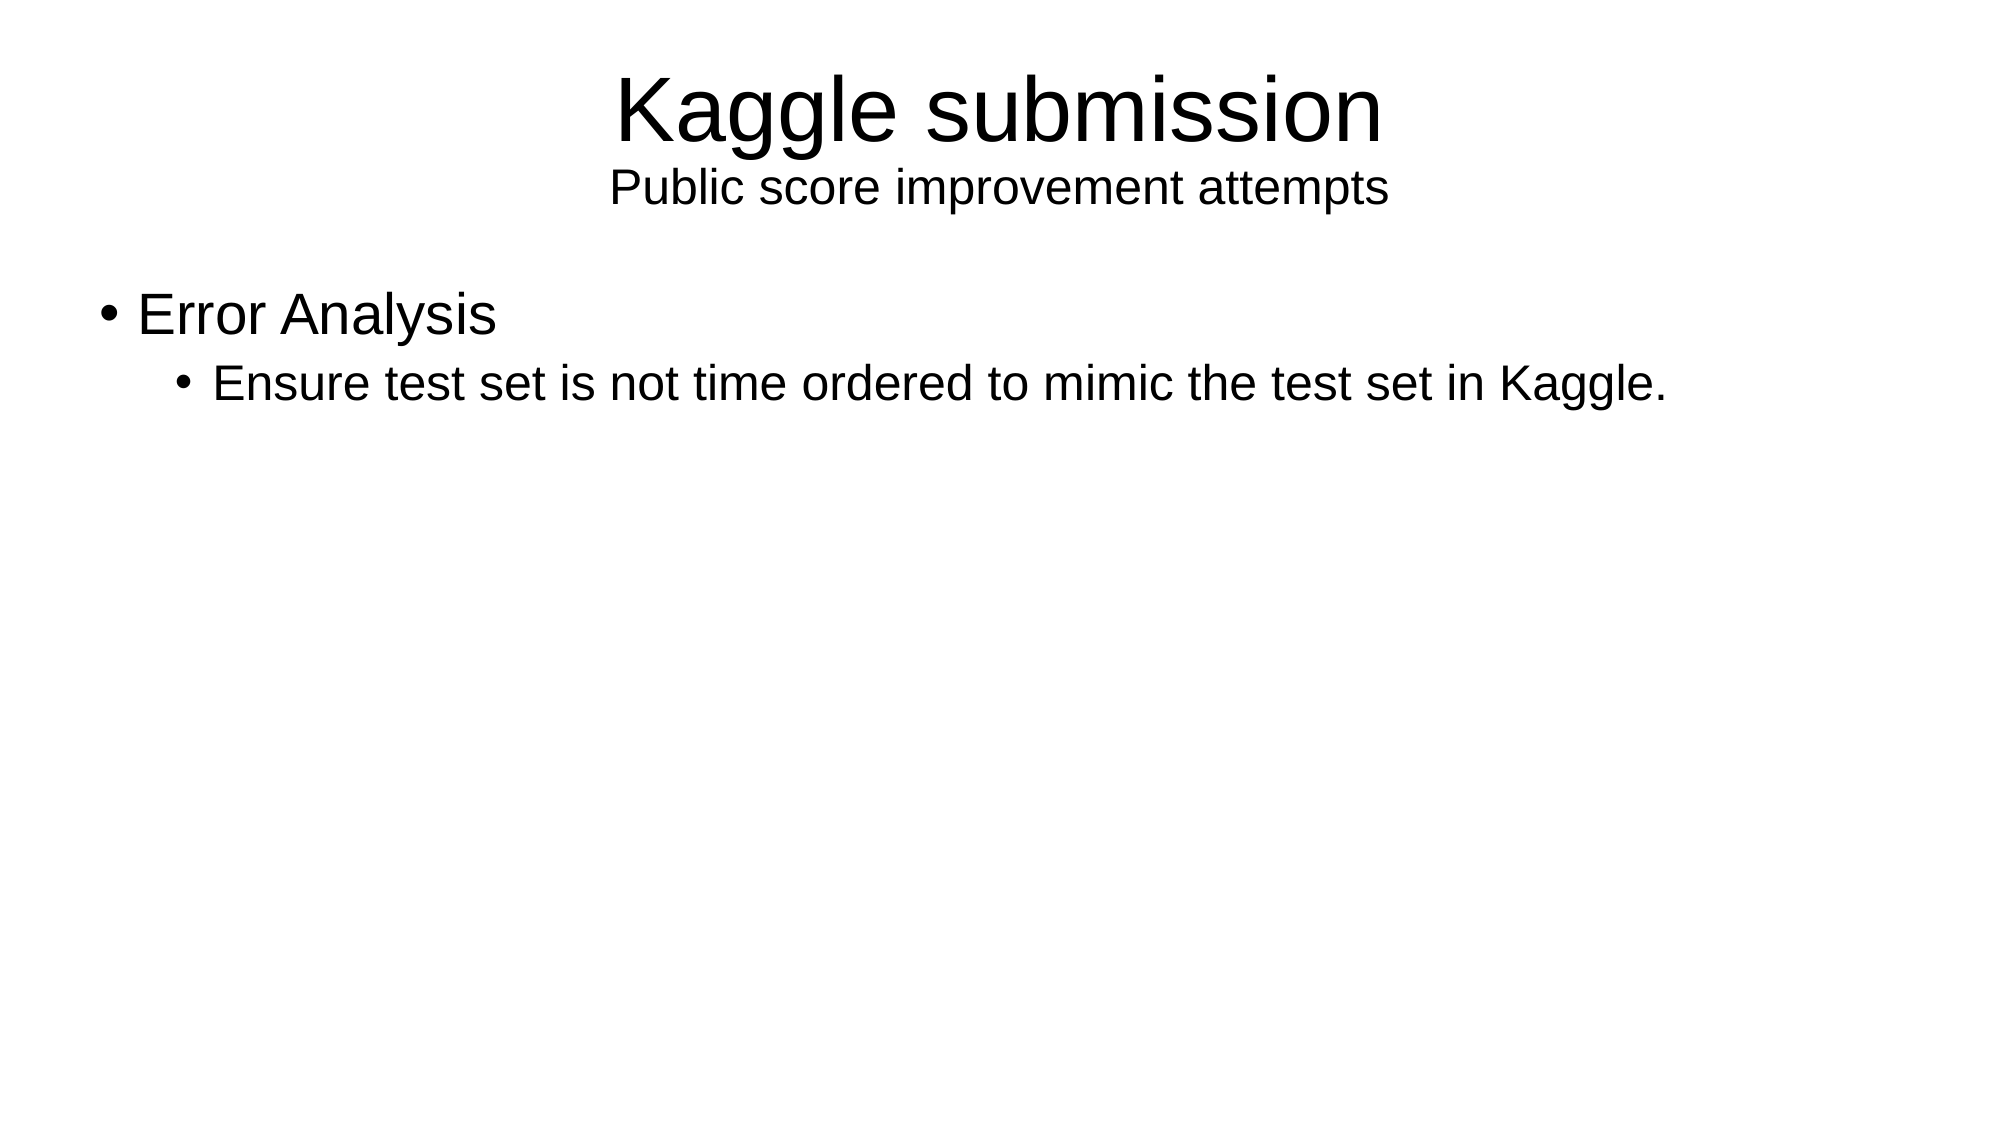

# Kaggle submission Public score improvement attempts
Error Analysis
Ensure test set is not time ordered to mimic the test set in Kaggle.